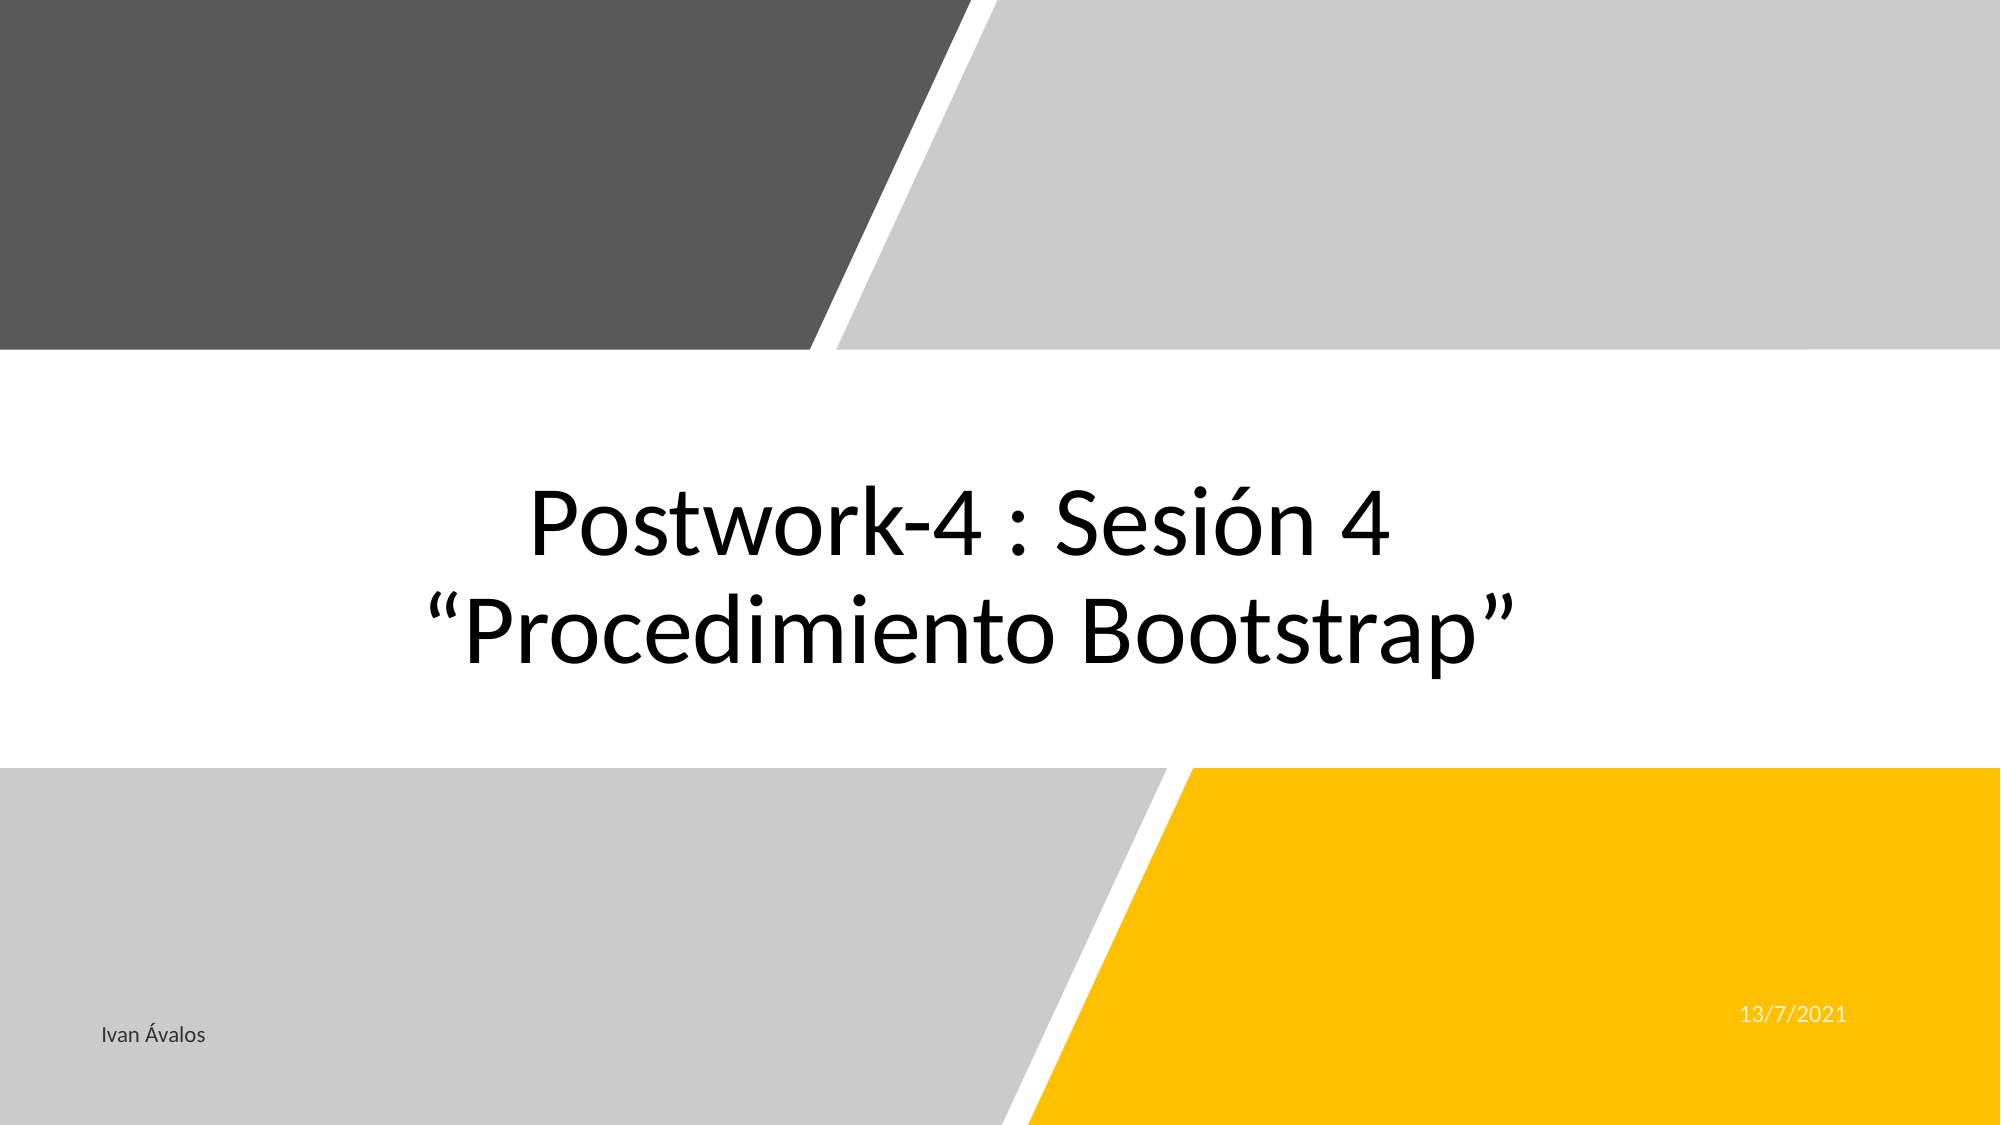

# Postwork-4 : Sesión 4 “Procedimiento Bootstrap”

Ivan Ávalos
13/7/2021